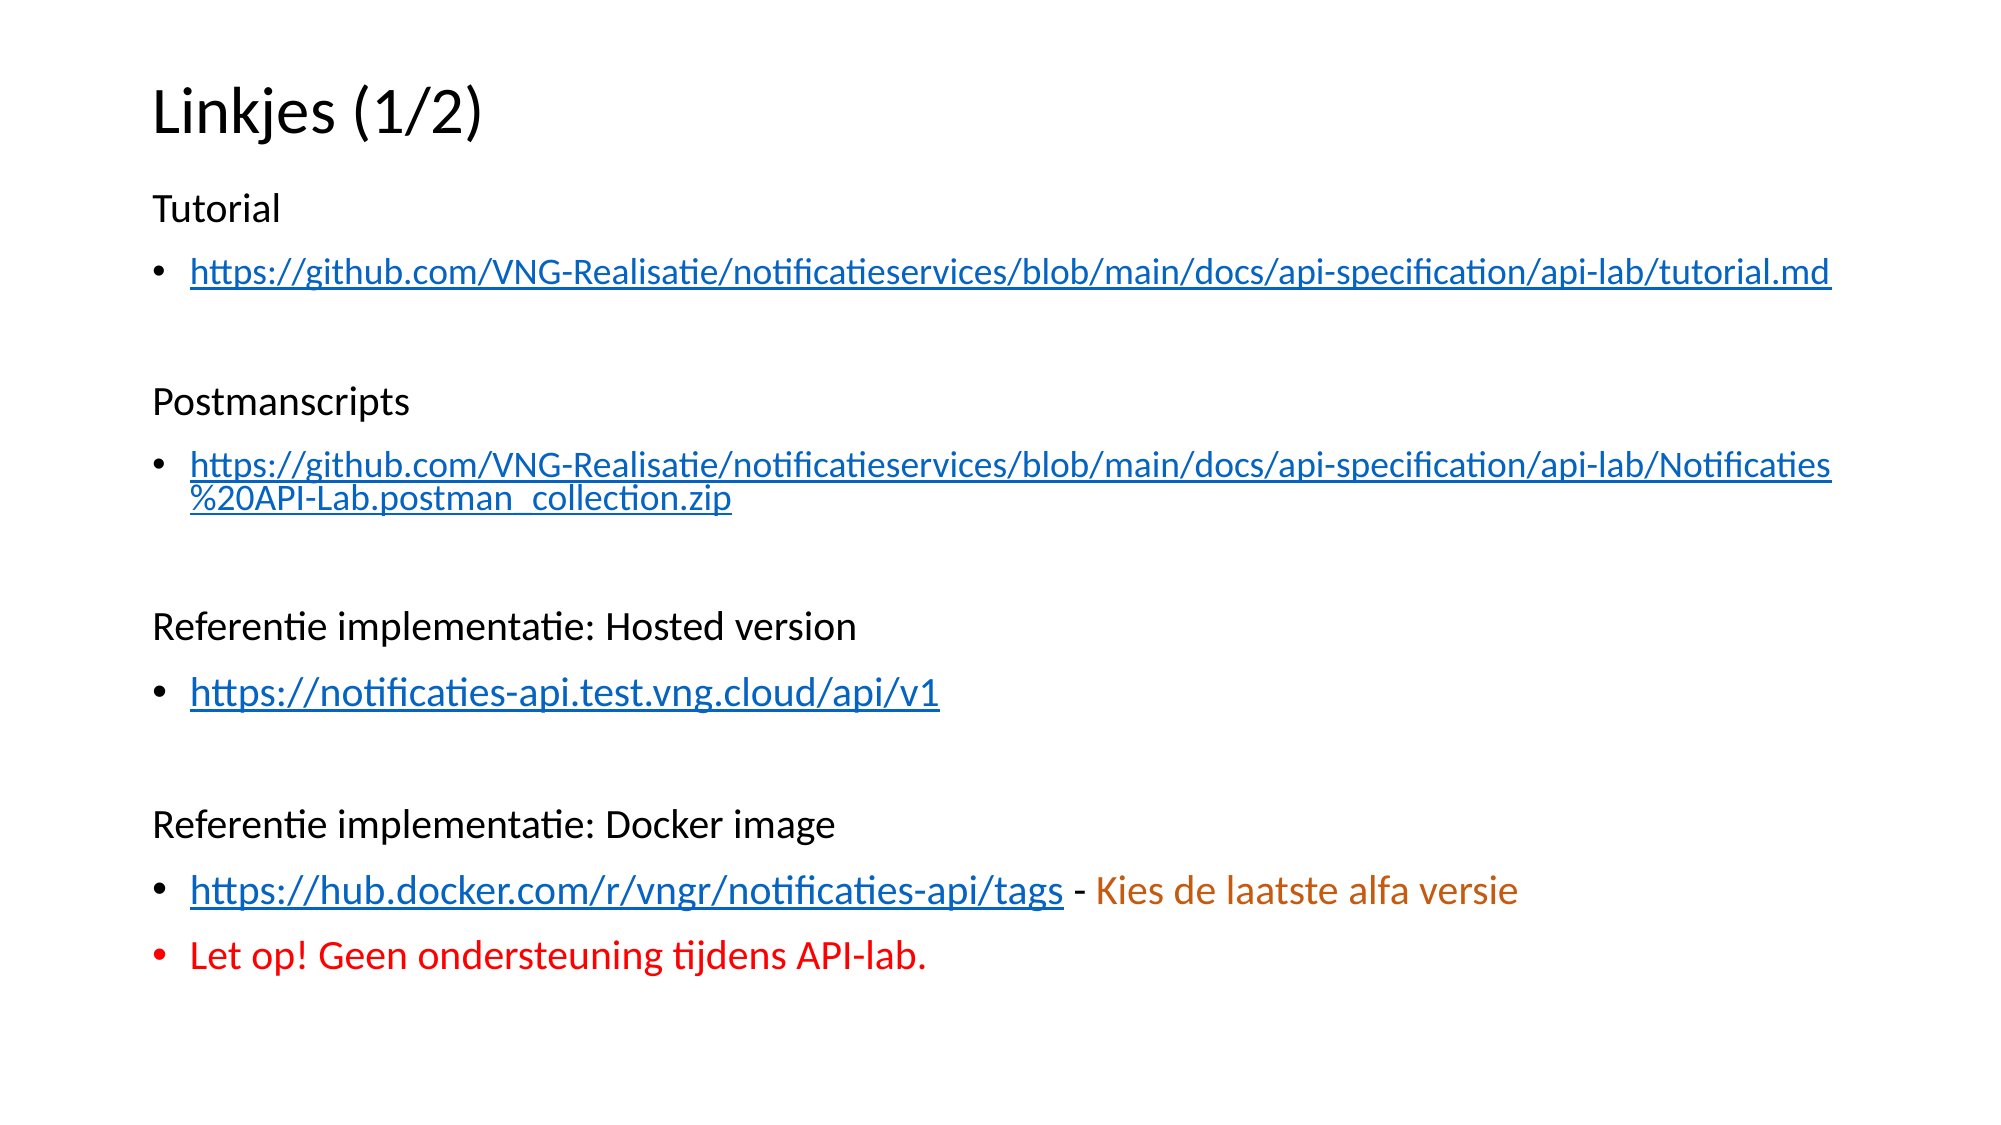

# Linkjes (1/2)
Tutorial
https://github.com/VNG-Realisatie/notificatieservices/blob/main/docs/api-specification/api-lab/tutorial.md

Postmanscripts
https://github.com/VNG-Realisatie/notificatieservices/blob/main/docs/api-specification/api-lab/Notificaties%20API-Lab.postman_collection.zip

Referentie implementatie: Hosted version
https://notificaties-api.test.vng.cloud/api/v1

Referentie implementatie: Docker image
https://hub.docker.com/r/vngr/notificaties-api/tags - Kies de laatste alfa versie
Let op! Geen ondersteuning tijdens API-lab.